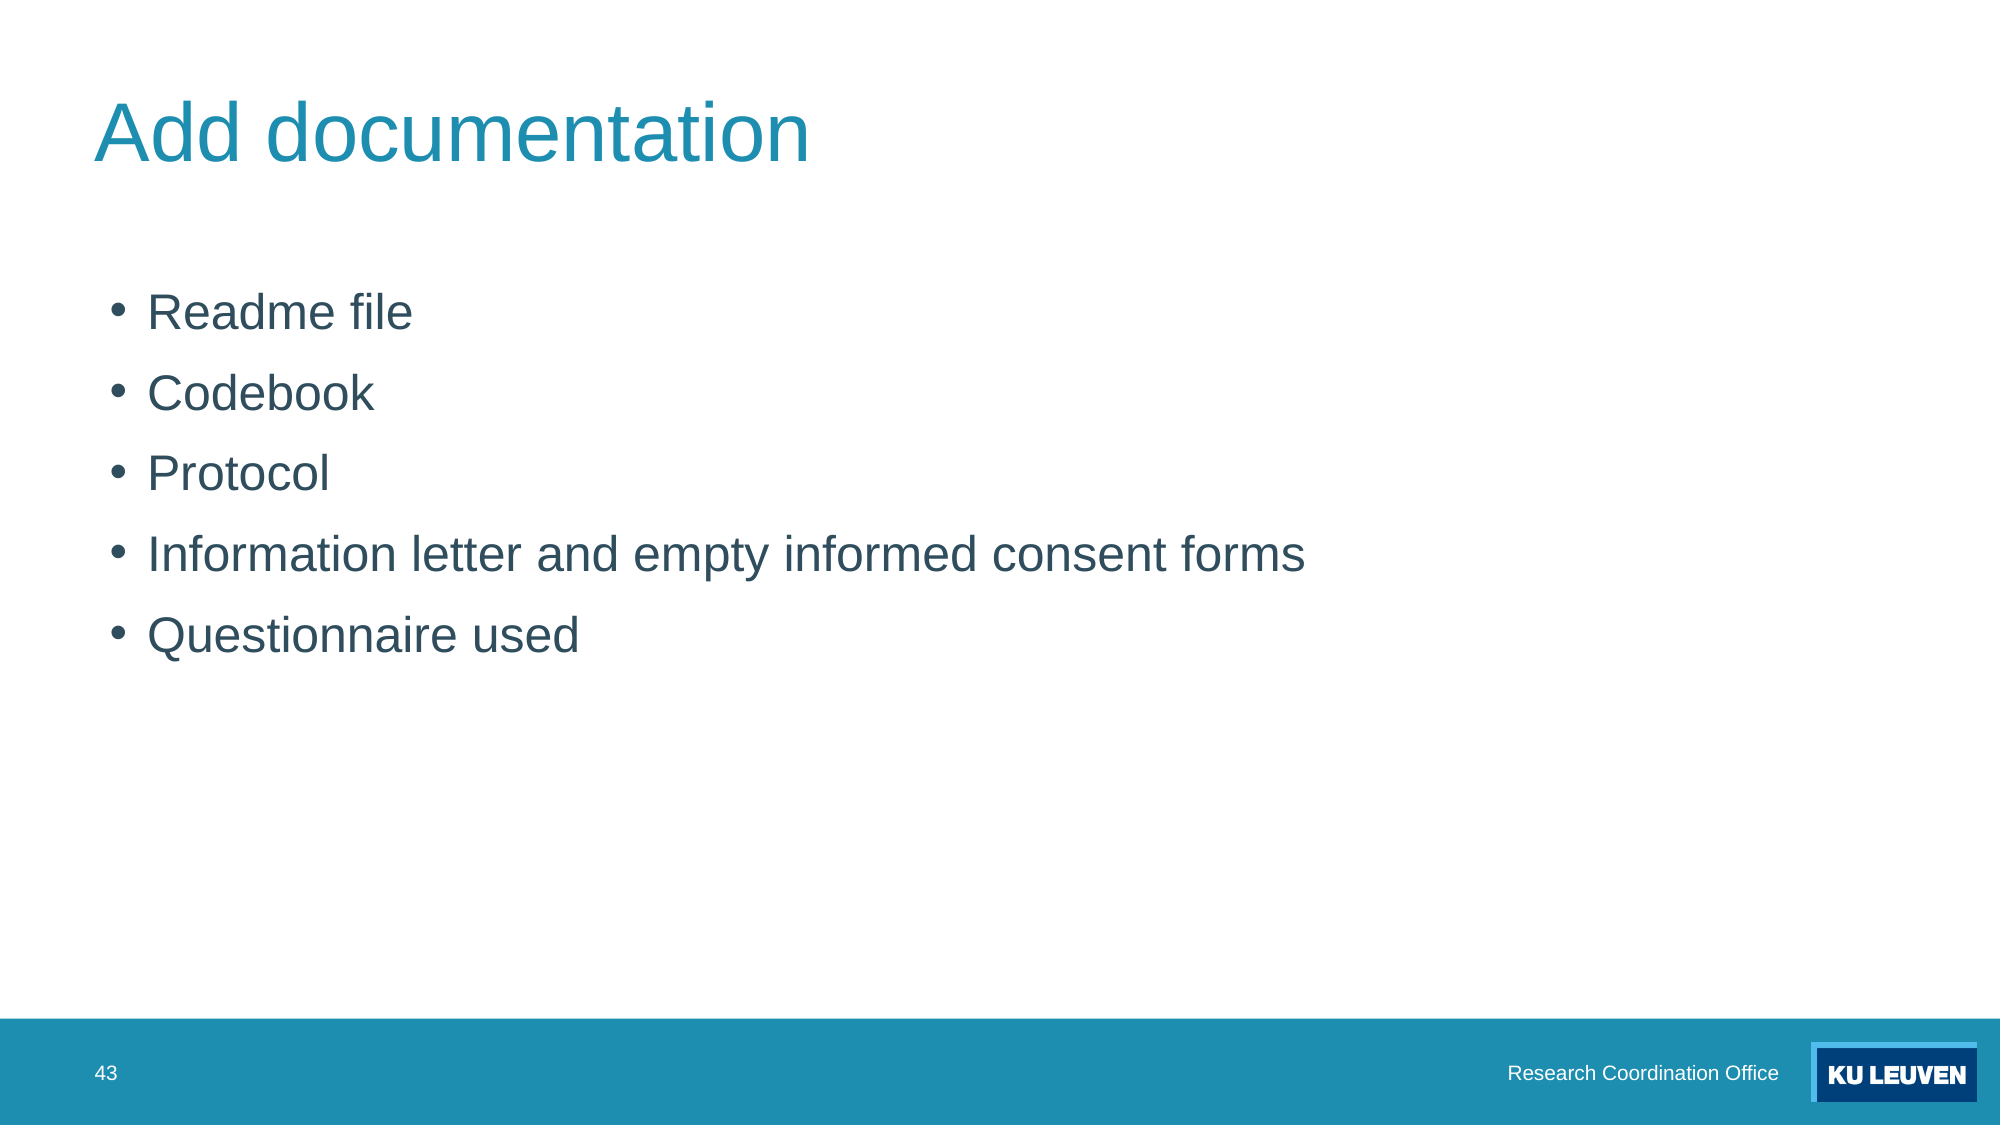

# Add documentation
Readme file
Codebook
Protocol
Information letter and empty informed consent forms
Questionnaire used
43
Research Coordination Office